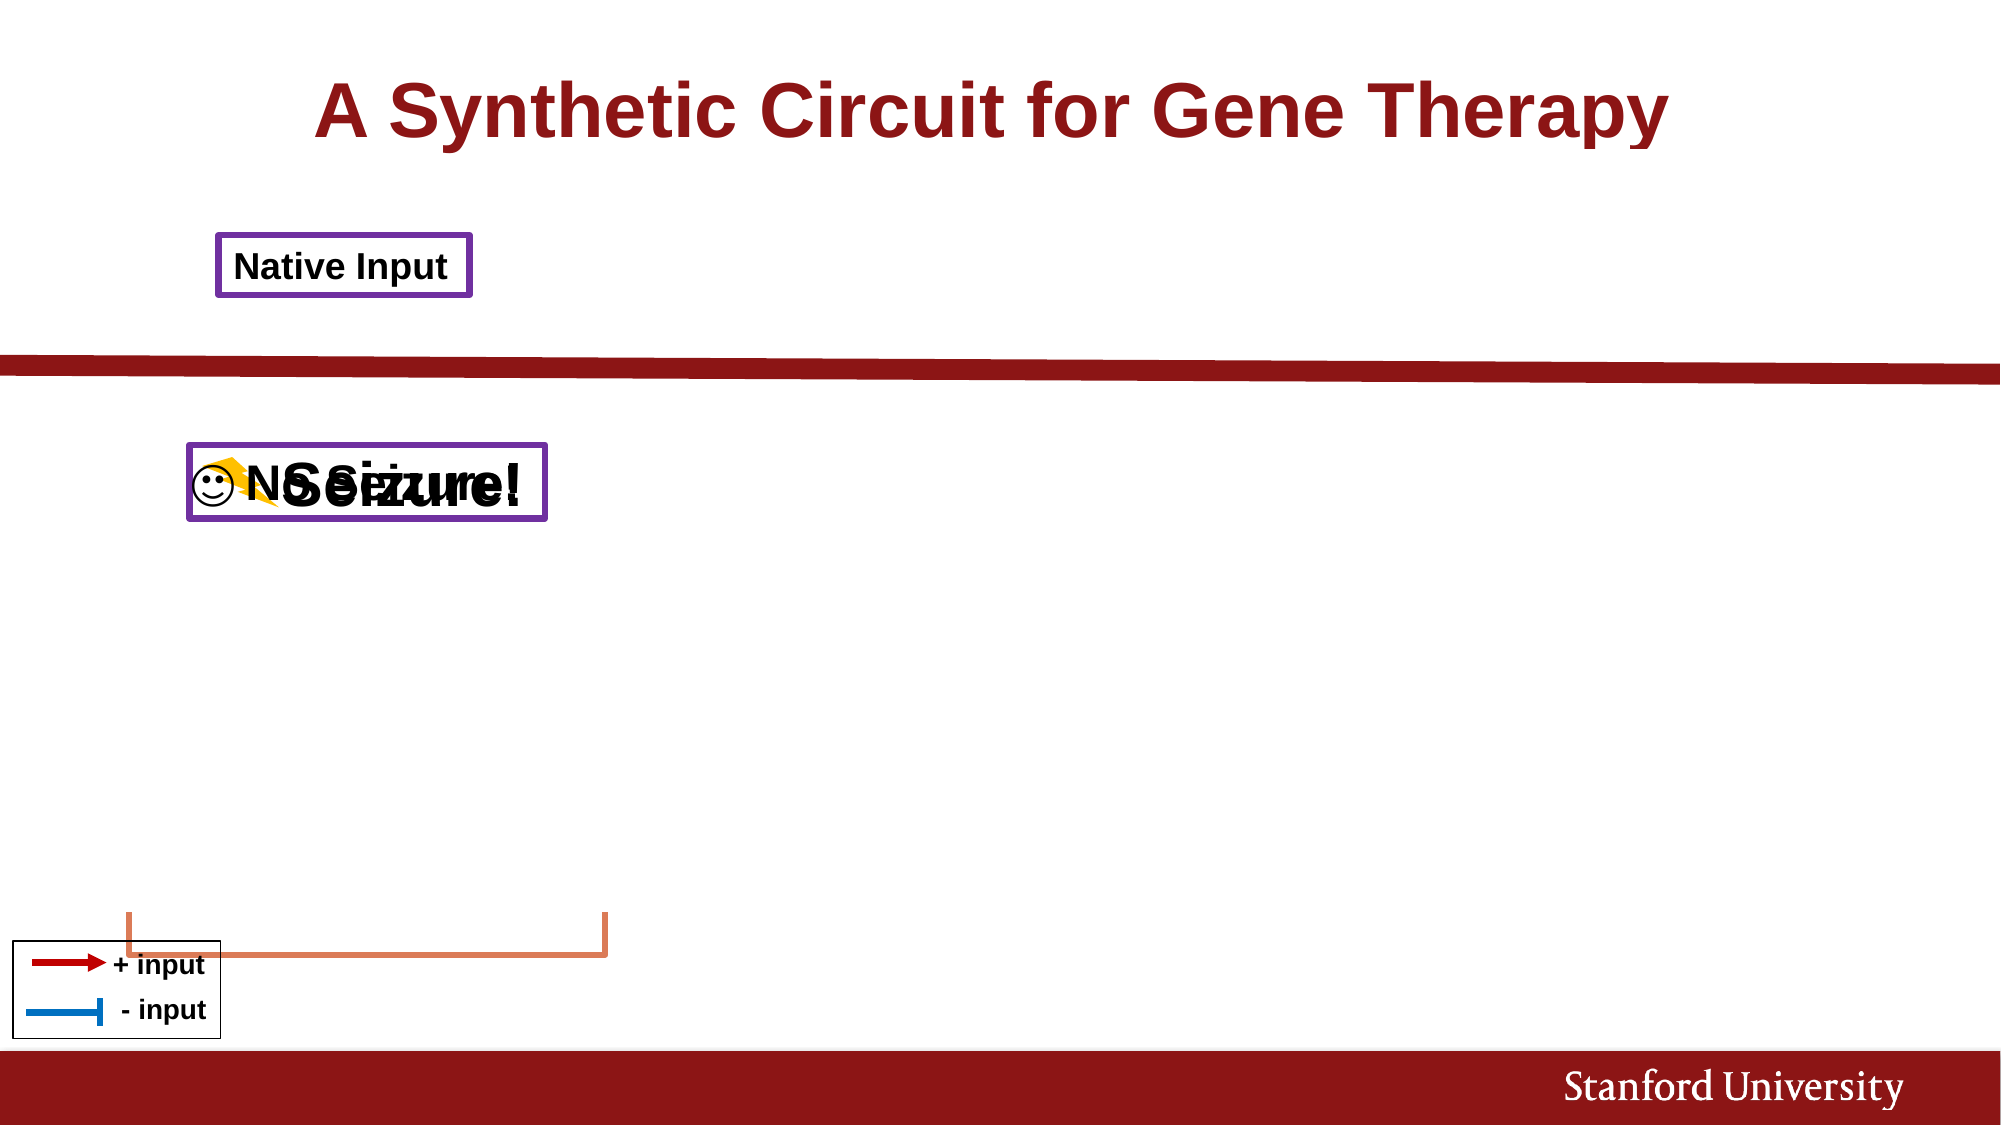

A Synthetic Circuit for Gene Therapy

Native Input
The Synthetic Circuit
Native Output

Seizure!

🙂 No Seizure!
Seizure Sensor
The Protein Circuit
Neuron Silenced!

Closed-loop Feedback Circuit
+ input
- input